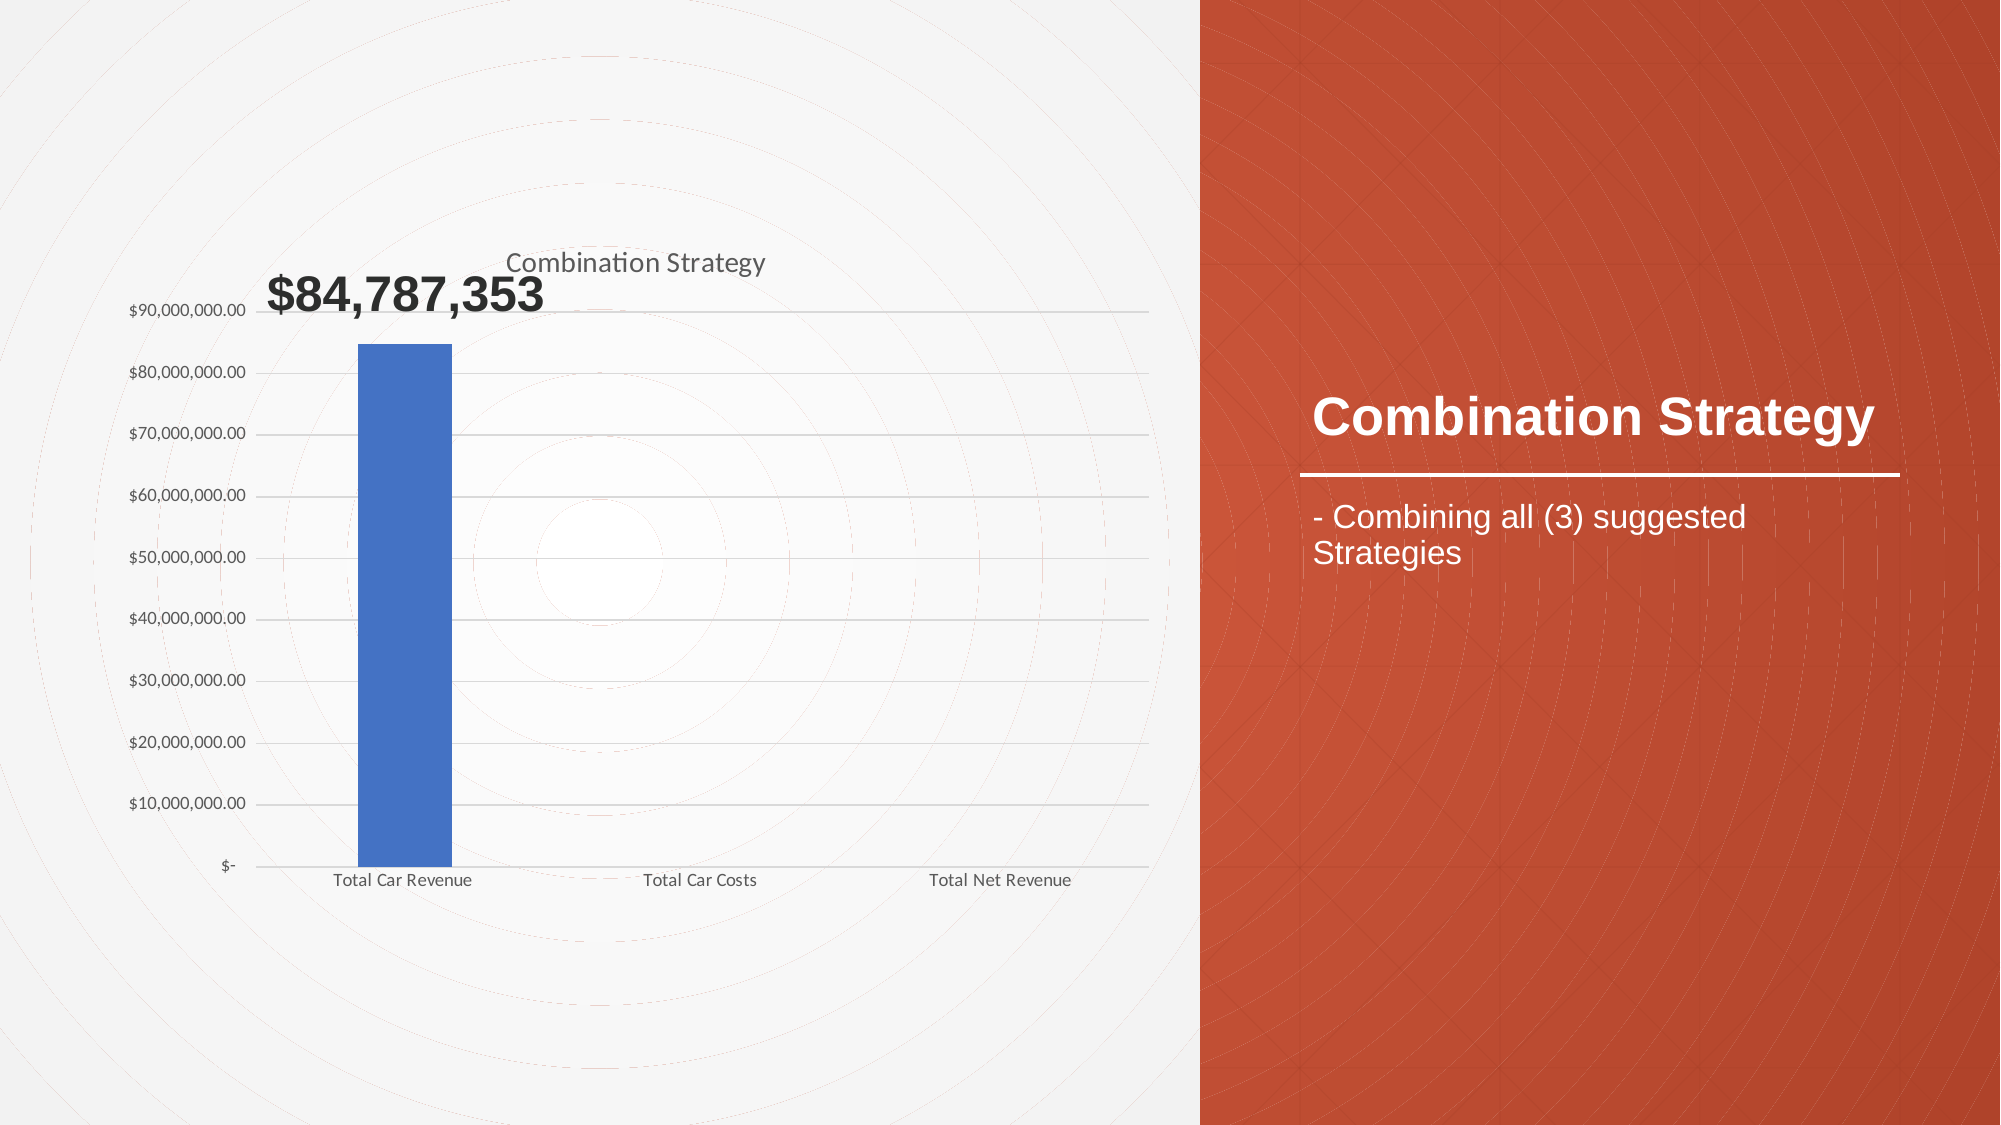

# Combination Strategy

### Chart: Combination Strategy

| Category | Combination |
|---|---|
| Total Car Revenue  | 84787353.14906833 |
| Total Car Costs  | 33281097.807875782 |
| Total Net Revenue | 51506255.34119254 |
$84,787,353
- Combining all (3) suggested Strategies